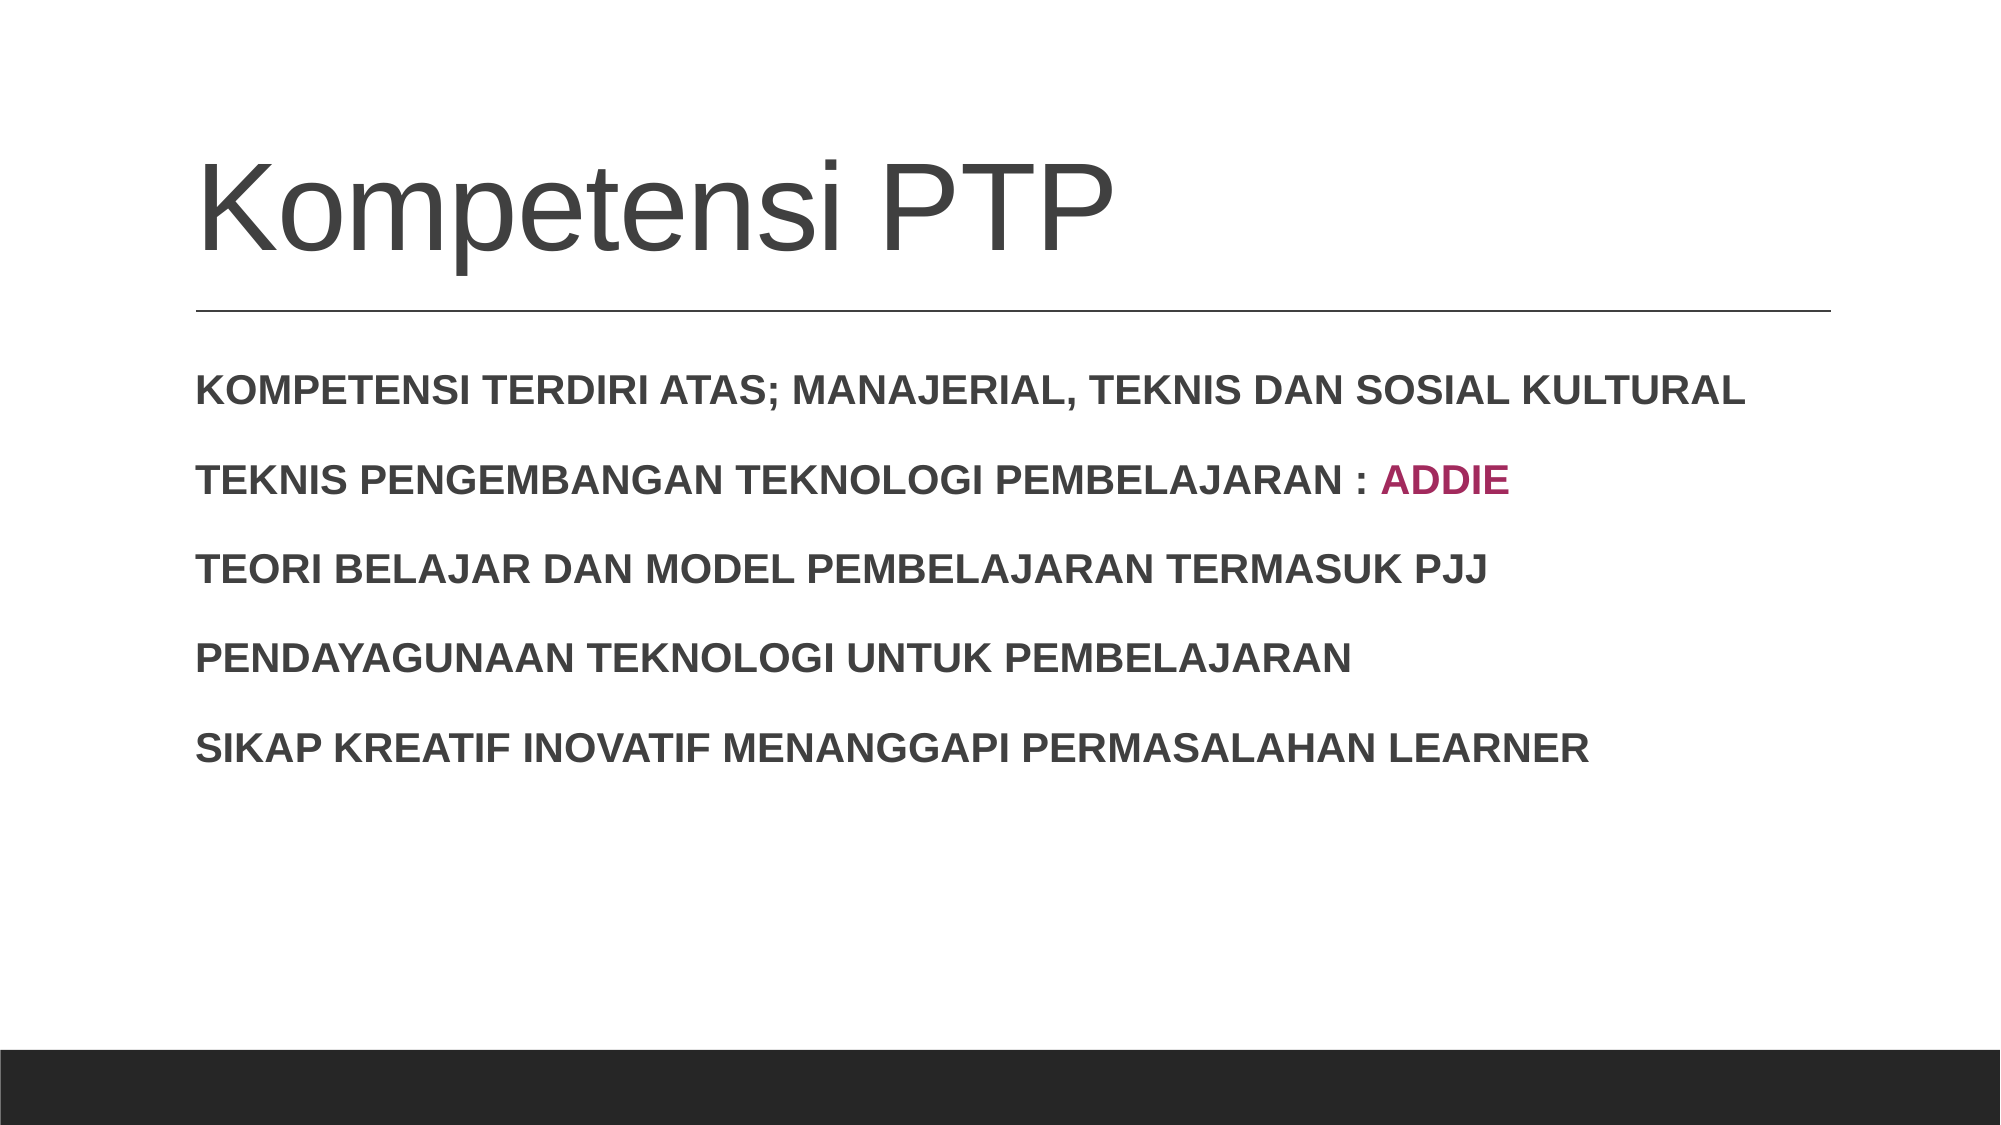

# Kompetensi PTP
KOMPETENSI TERDIRI ATAS; MANAJERIAL, TEKNIS DAN SOSIAL KULTURAL
TEKNIS PENGEMBANGAN TEKNOLOGI PEMBELAJARAN : ADDIE
TEORI BELAJAR DAN MODEL PEMBELAJARAN TERMASUK PJJ
PENDAYAGUNAAN TEKNOLOGI UNTUK PEMBELAJARAN
SIKAP KREATIF INOVATIF MENANGGAPI PERMASALAHAN LEARNER